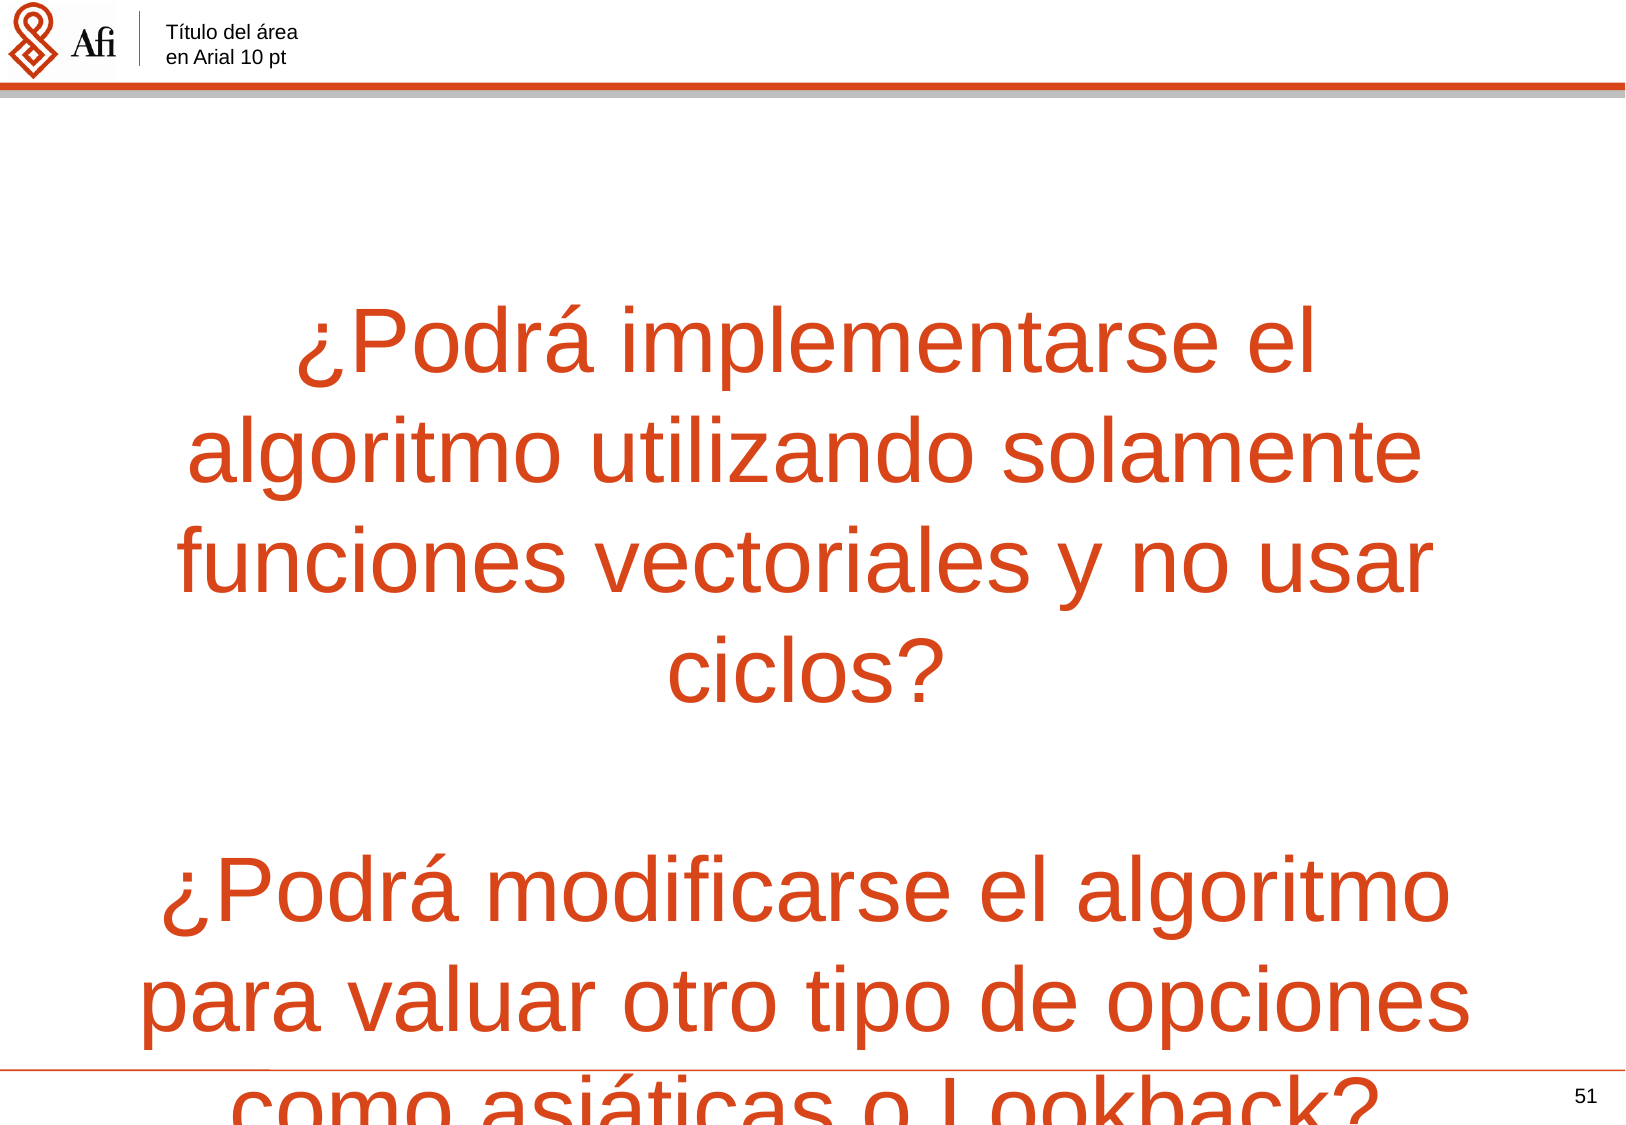

# ¿Podrá implementarse el algoritmo utilizando solamente funciones vectoriales y no usar ciclos? ¿Podrá modificarse el algoritmo para valuar otro tipo de opciones como asiáticas o Lookback?
51